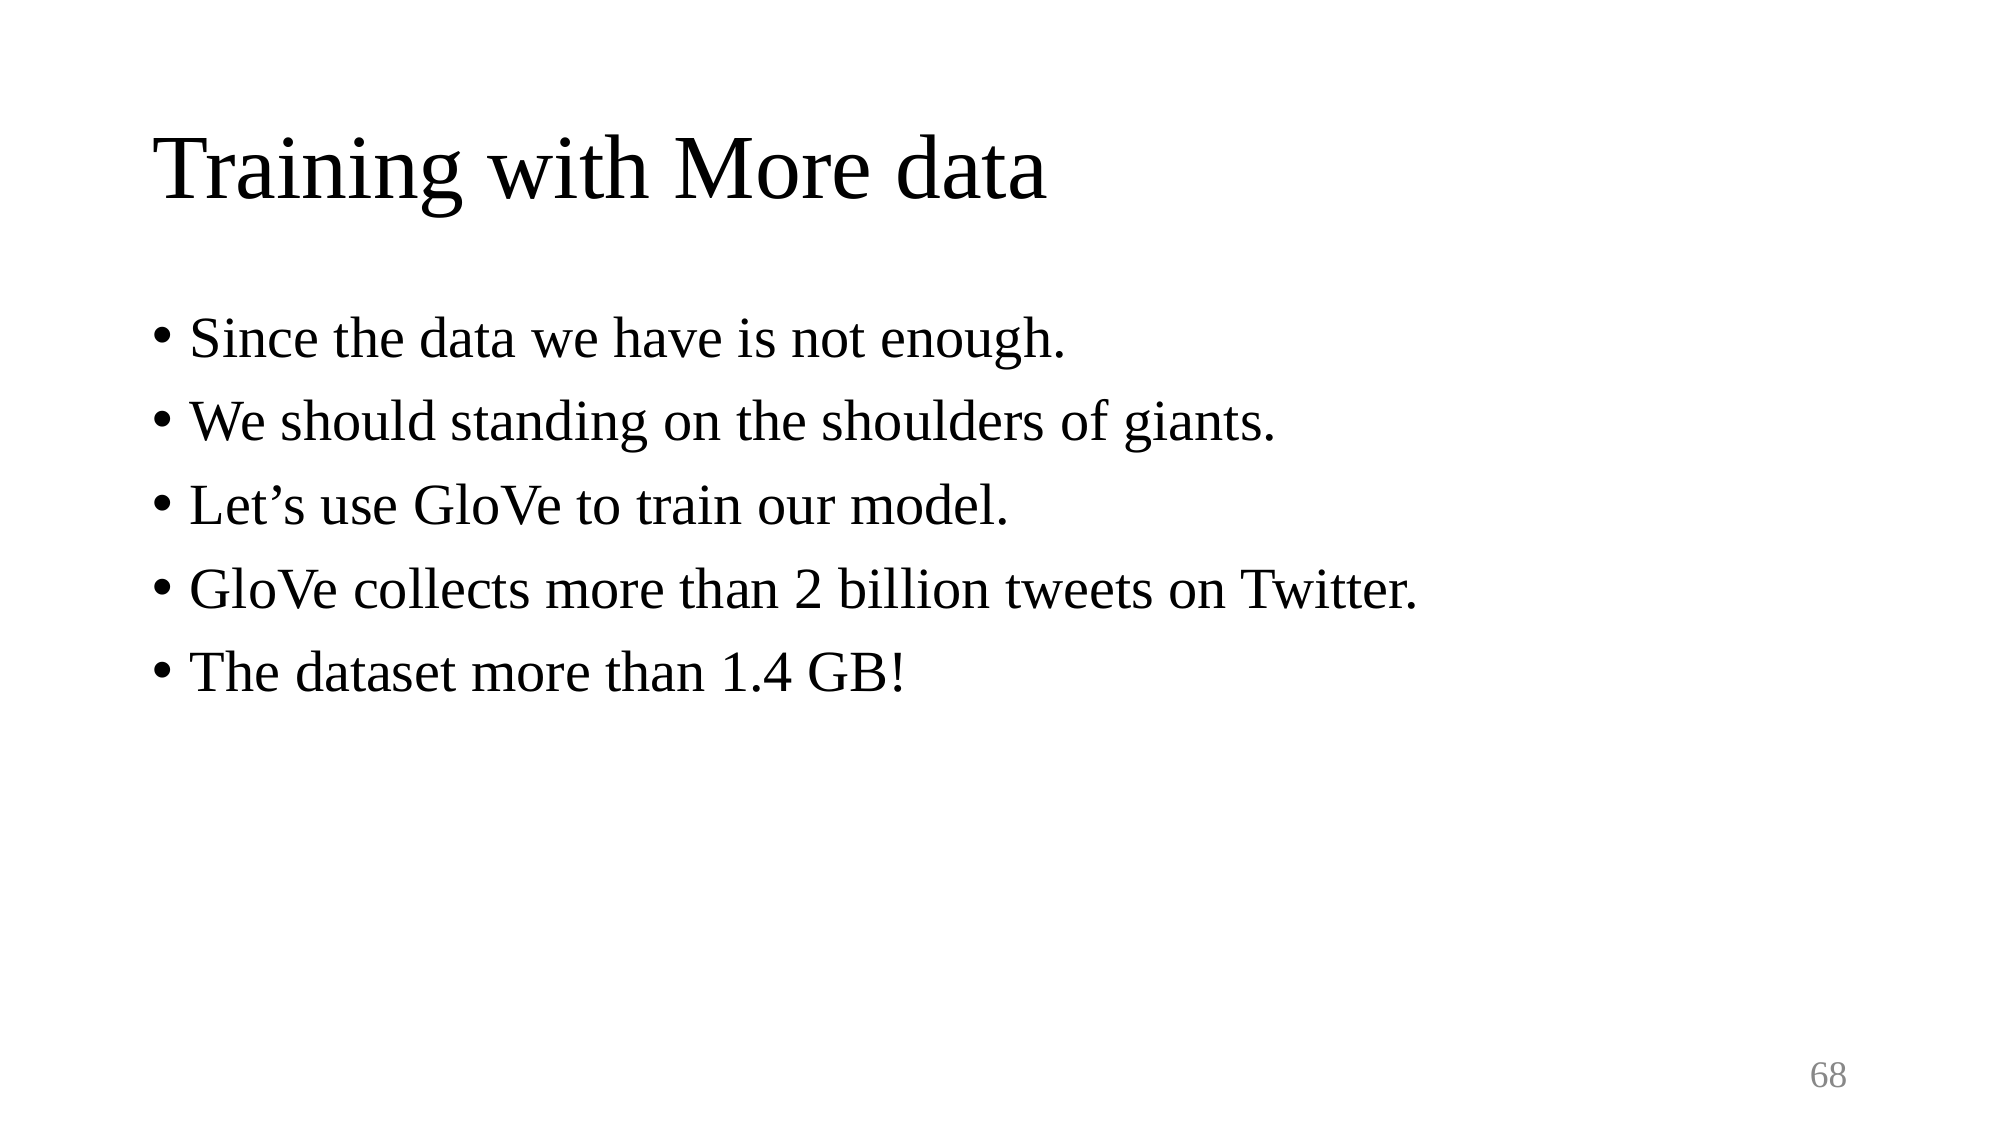

# Training with More data
Since the data we have is not enough.
We should standing on the shoulders of giants.
Let’s use GloVe to train our model.
GloVe collects more than 2 billion tweets on Twitter.
The dataset more than 1.4 GB!
68